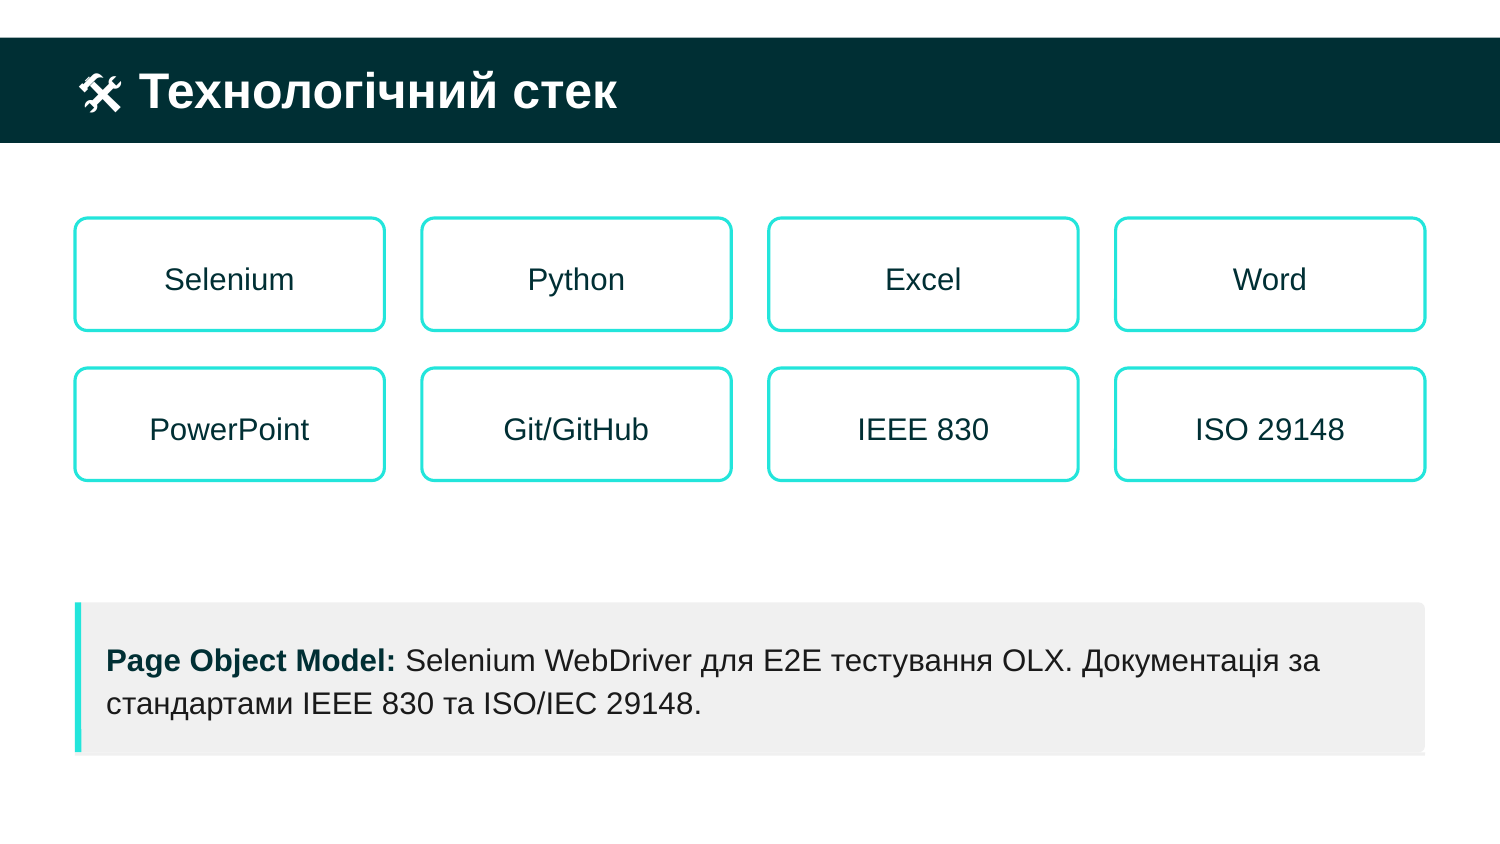

🛠 Технологічний стек

Selenium
Python
Excel
Word

PowerPoint
Git/GitHub
IEEE 830
ISO 29148

Page Object Model: Selenium WebDriver для E2E тестування OLX. Документація за стандартами IEEE 830 та ISO/IEC 29148.